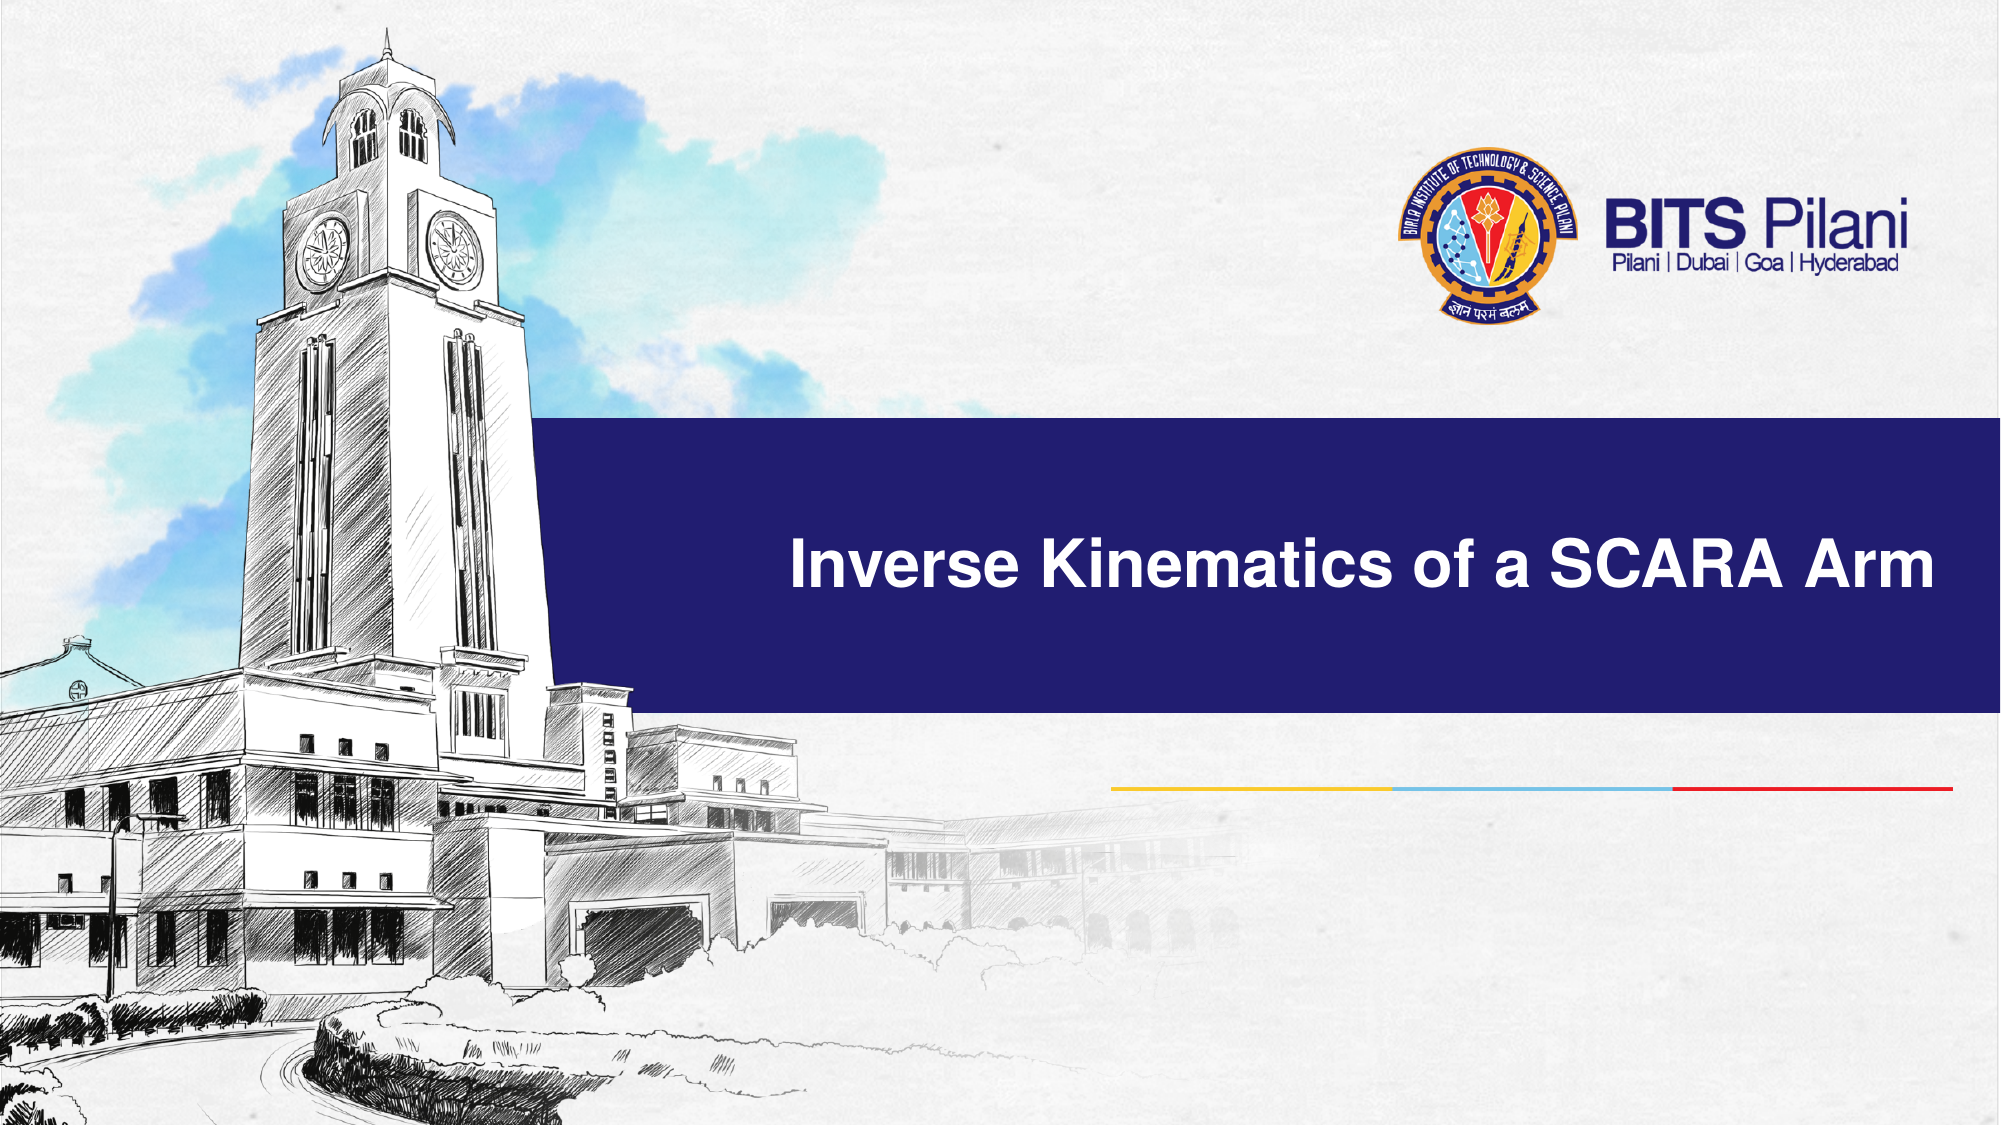

# Inverse Kinematics of a SCARA Arm